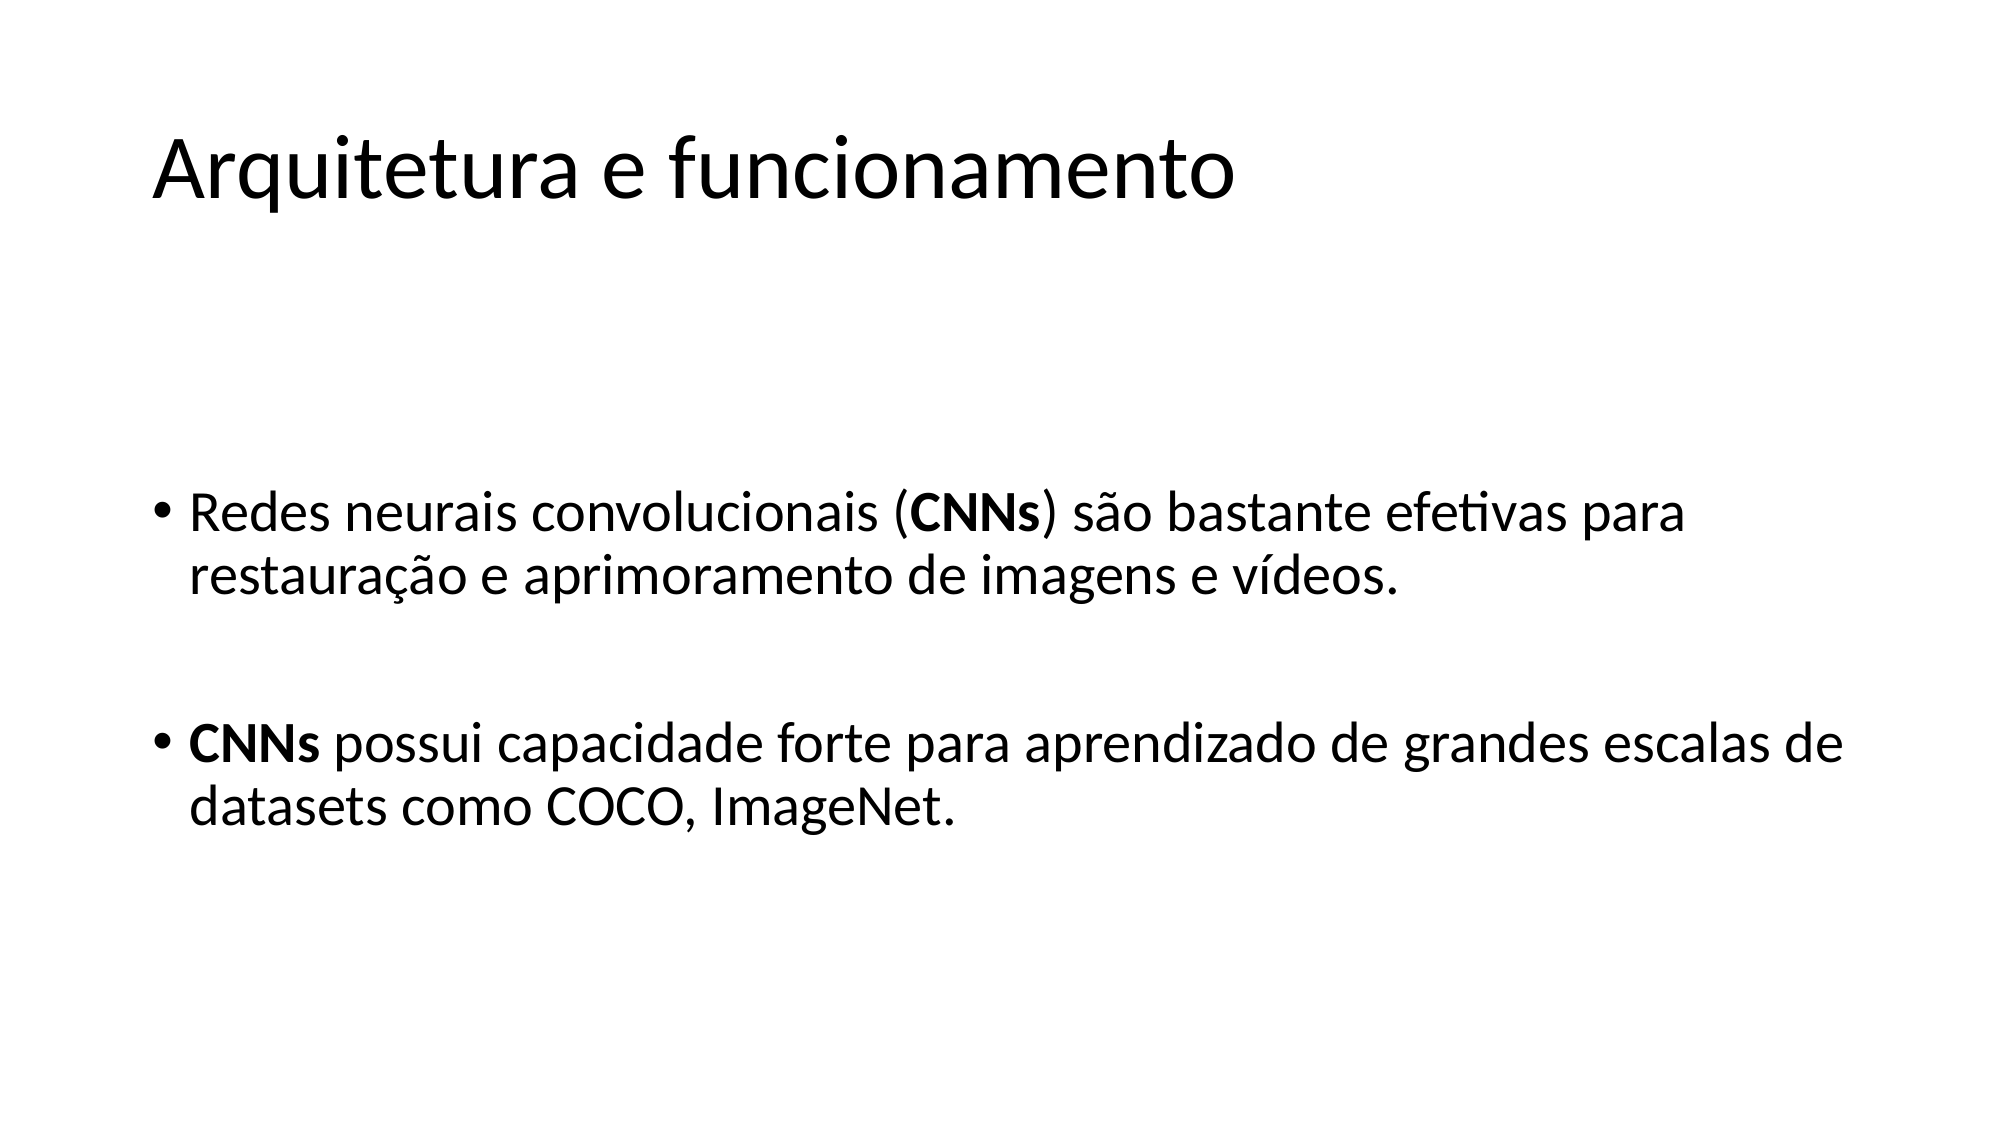

# Arquitetura e funcionamento

Redes neurais convolucionais (CNNs) são bastante efetivas para restauração e aprimoramento de imagens e vídeos.

CNNs possui capacidade forte para aprendizado de grandes escalas de datasets como COCO, ImageNet.